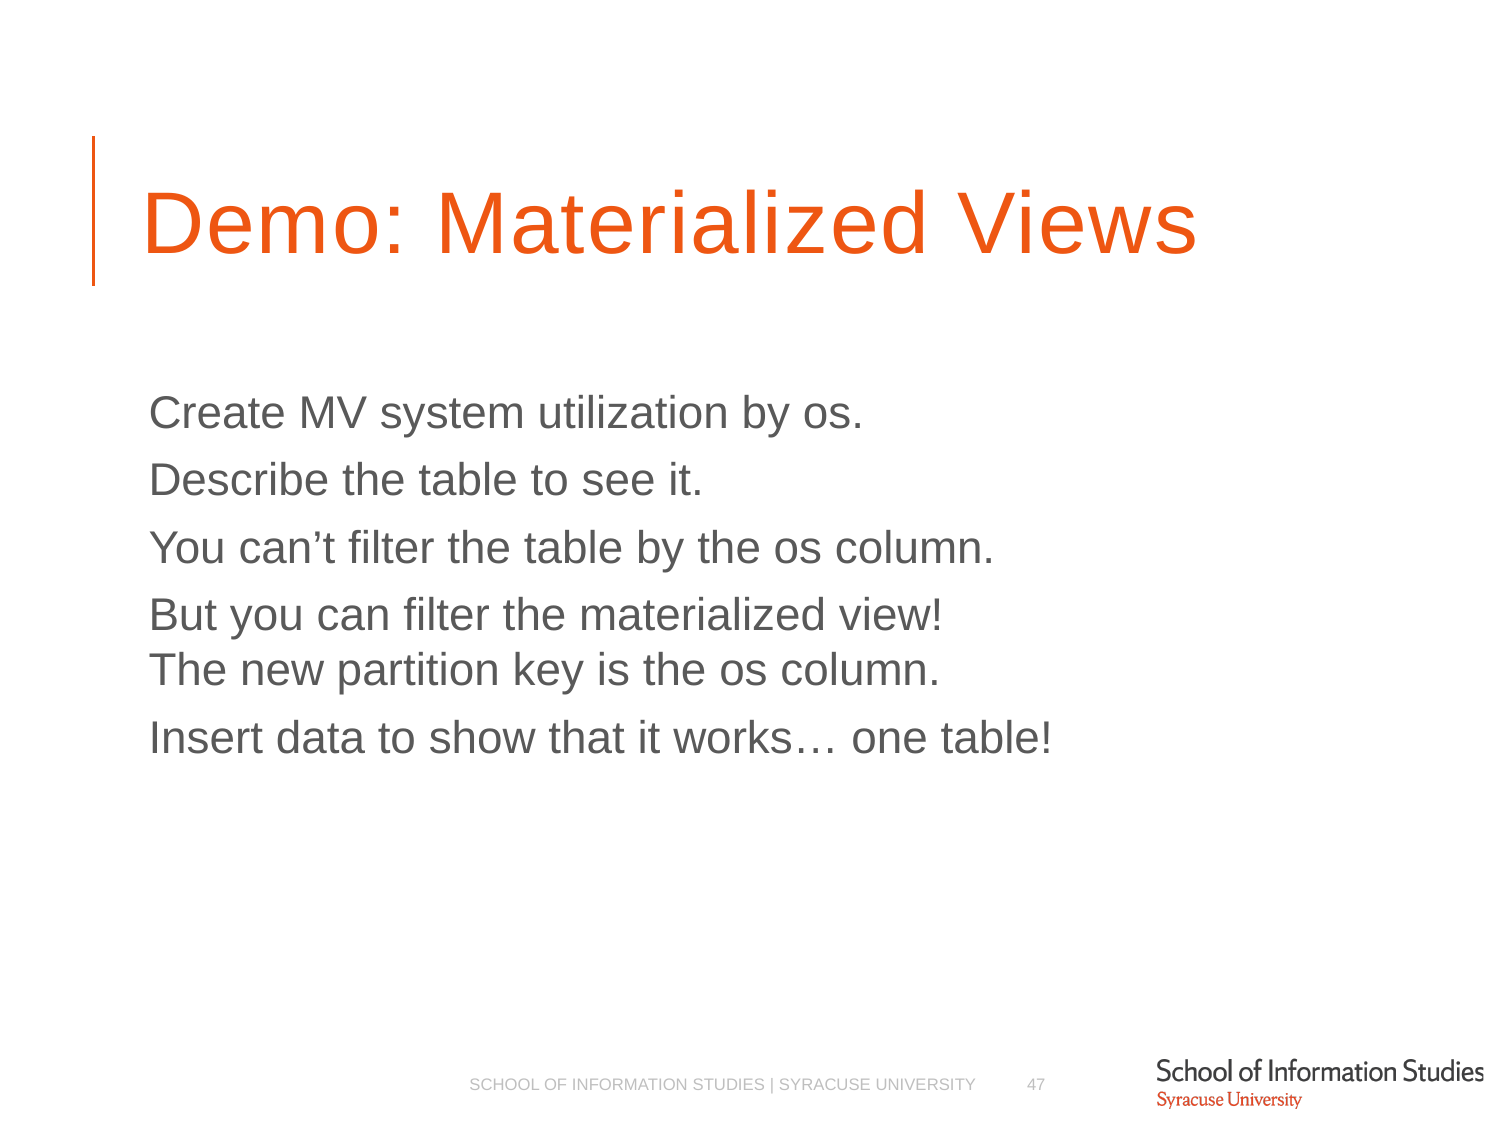

# Demo: Materialized Views
Create MV system utilization by os.
Describe the table to see it.
You can’t filter the table by the os column.
But you can filter the materialized view!
The new partition key is the os column.
Insert data to show that it works… one table!
School of Information Studies | Syracuse University
47